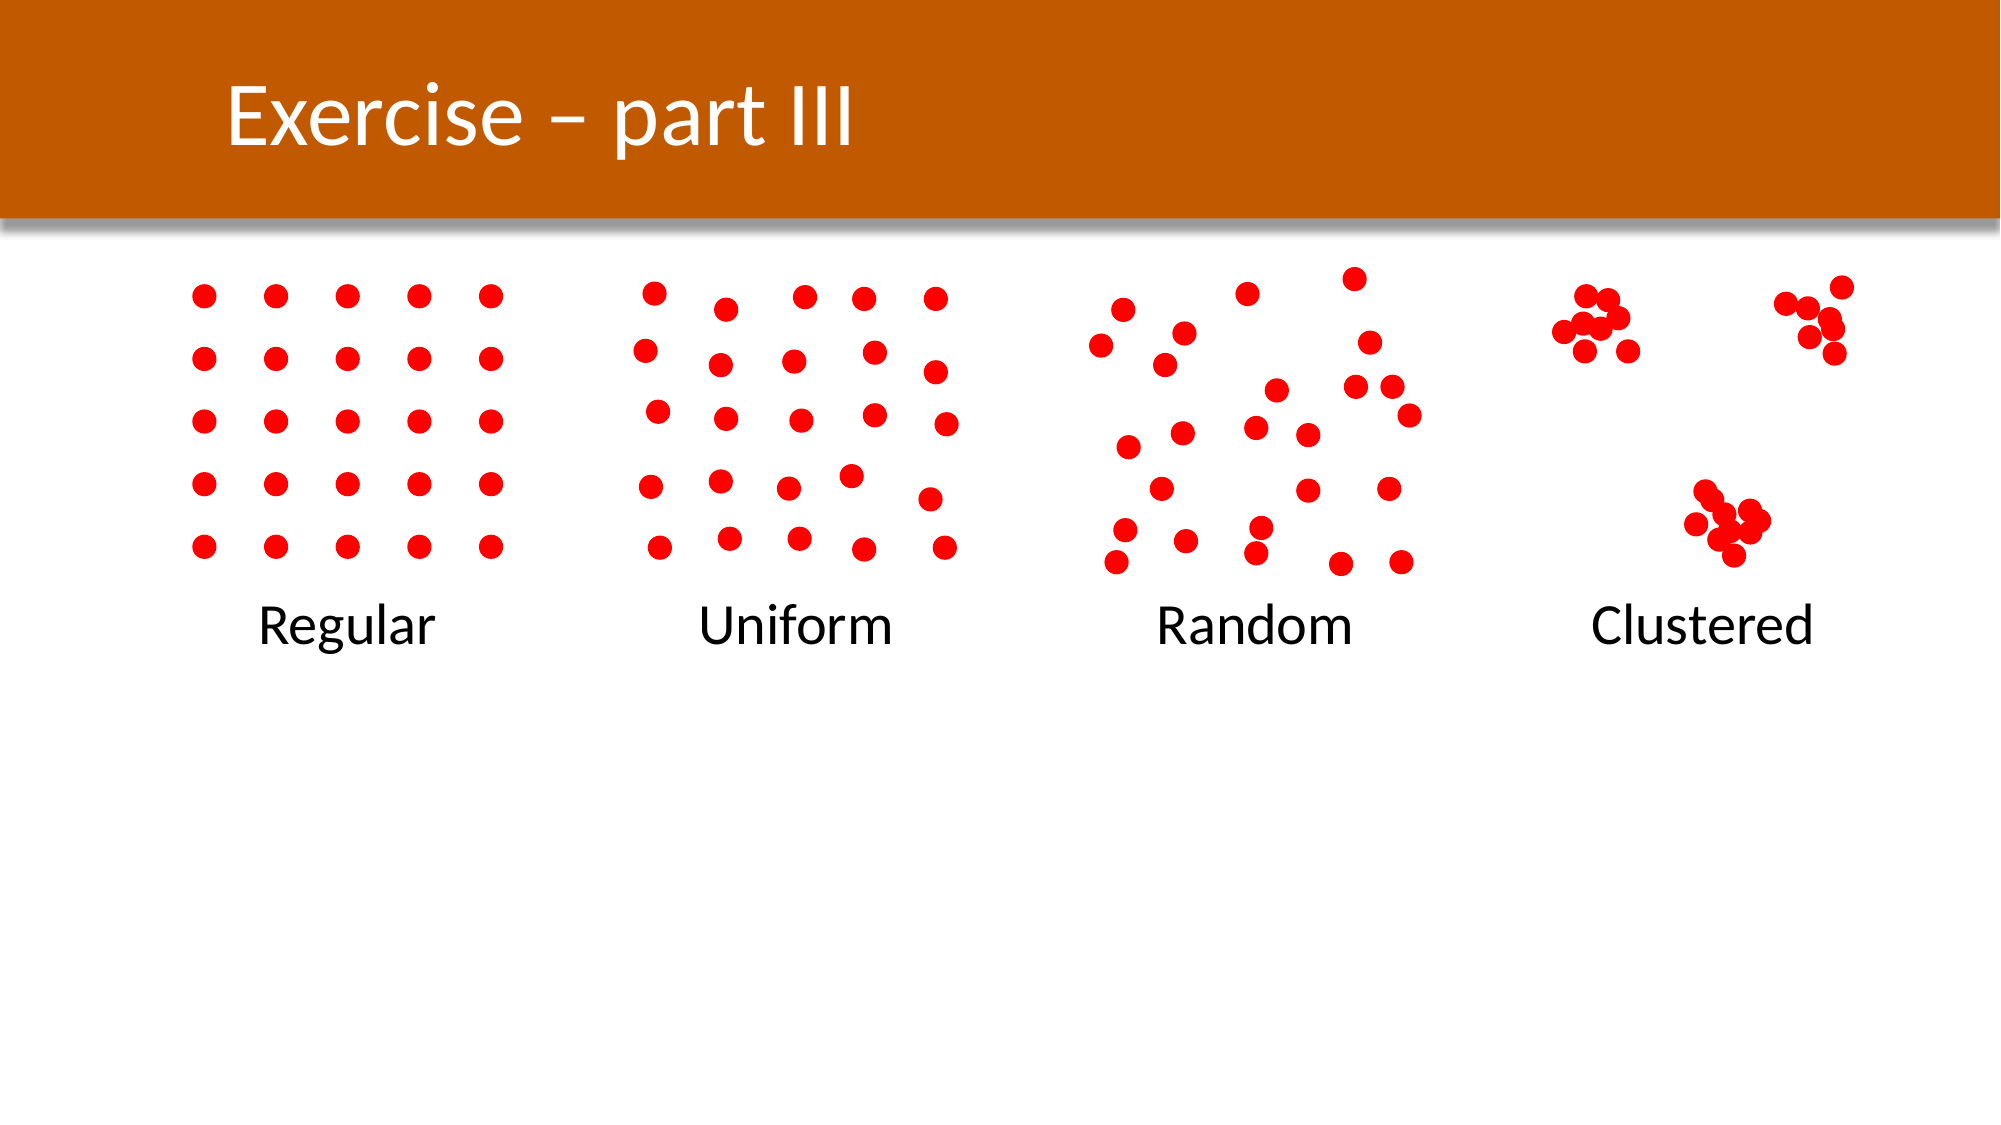

Exercise – part III

Regular
Uniform
Random
Clustered